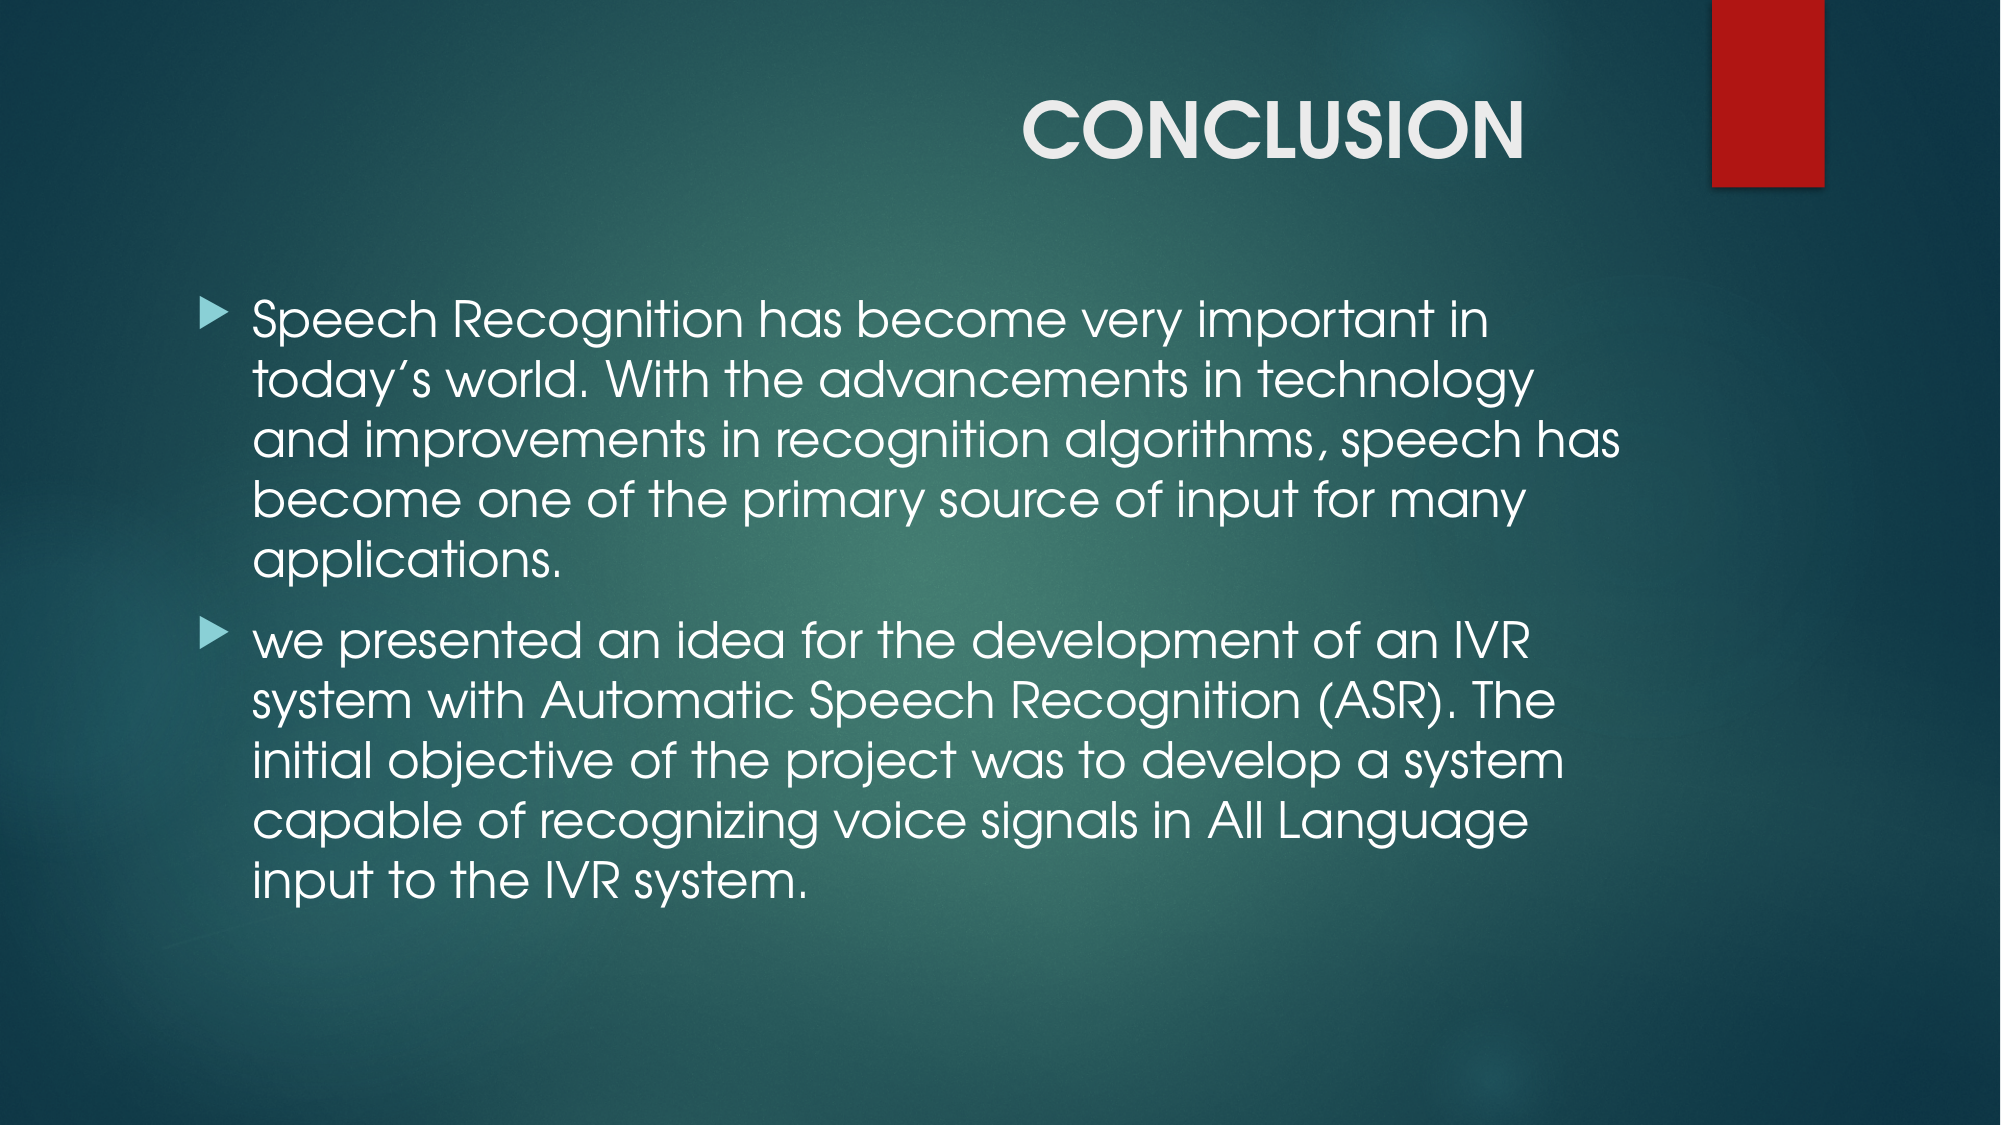

# CONCLUSION
Speech Recognition has become very important in today’s world. With the advancements in technology and improvements in recognition algorithms, speech has become one of the primary source of input for many applications.
we presented an idea for the development of an IVR system with Automatic Speech Recognition (ASR). The initial objective of the project was to develop a system capable of recognizing voice signals in All Language input to the IVR system.